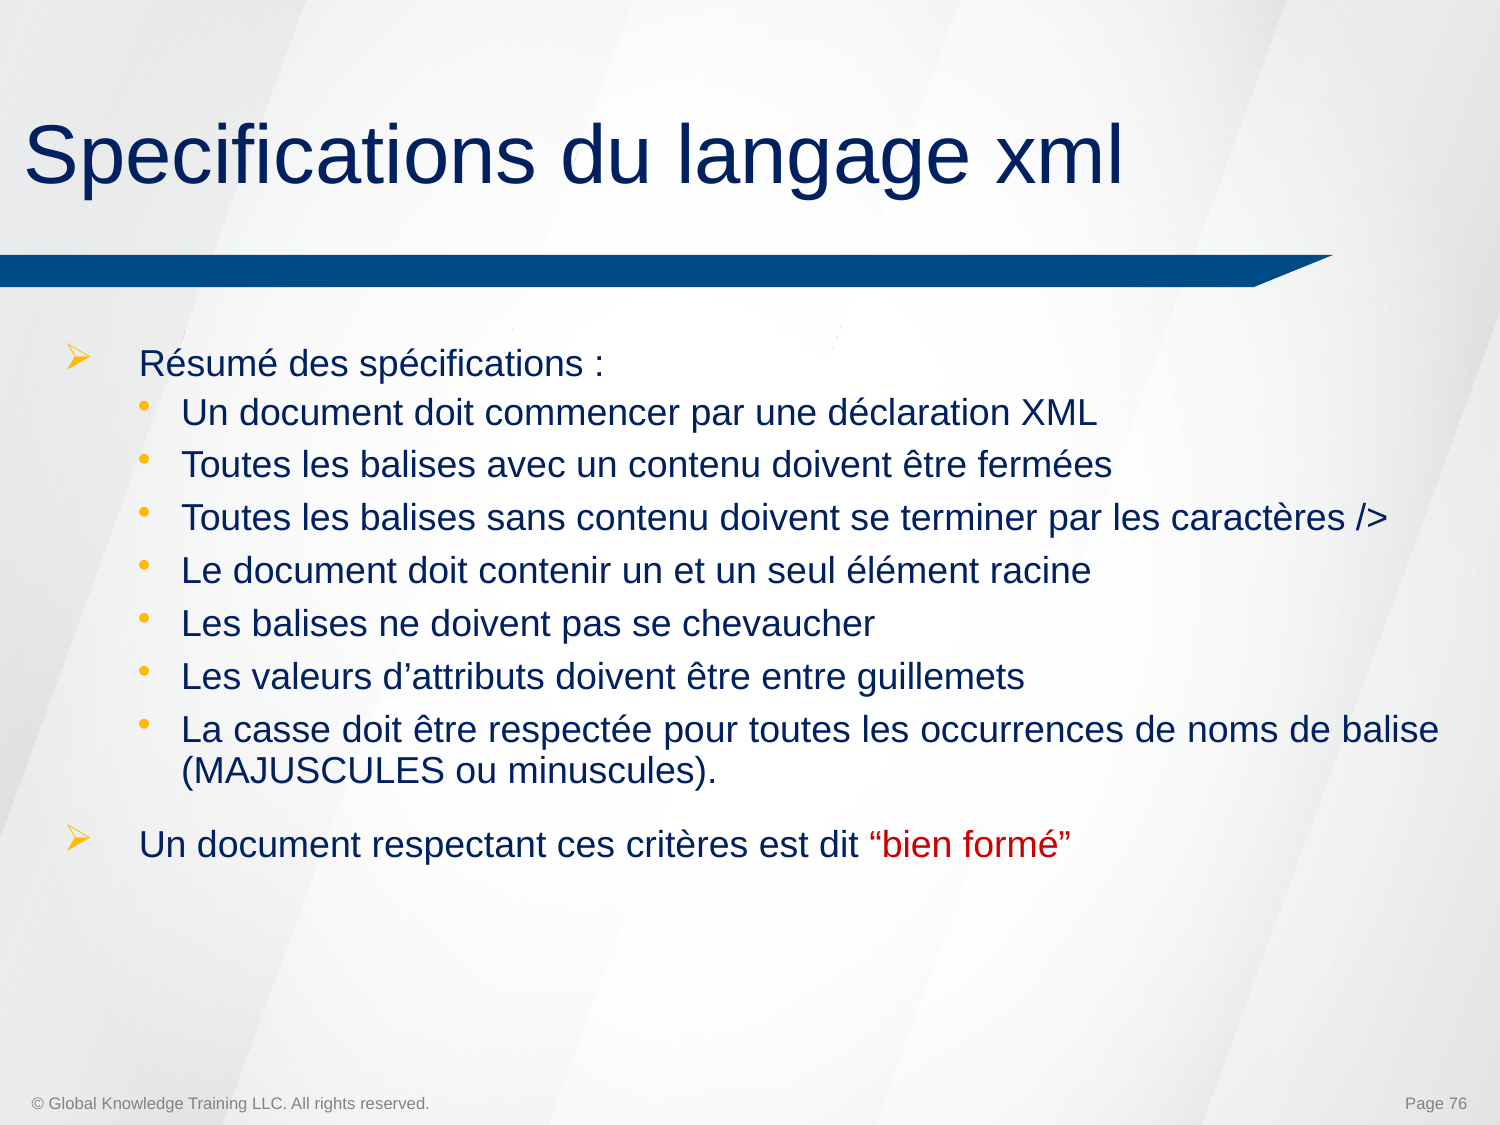

# Specifications du langage xml
Résumé des spécifications :
Un document doit commencer par une déclaration XML
Toutes les balises avec un contenu doivent être fermées
Toutes les balises sans contenu doivent se terminer par les caractères />
Le document doit contenir un et un seul élément racine
Les balises ne doivent pas se chevaucher
Les valeurs d’attributs doivent être entre guillemets
La casse doit être respectée pour toutes les occurrences de noms de balise (MAJUSCULES ou minuscules).
Un document respectant ces critères est dit “bien formé”